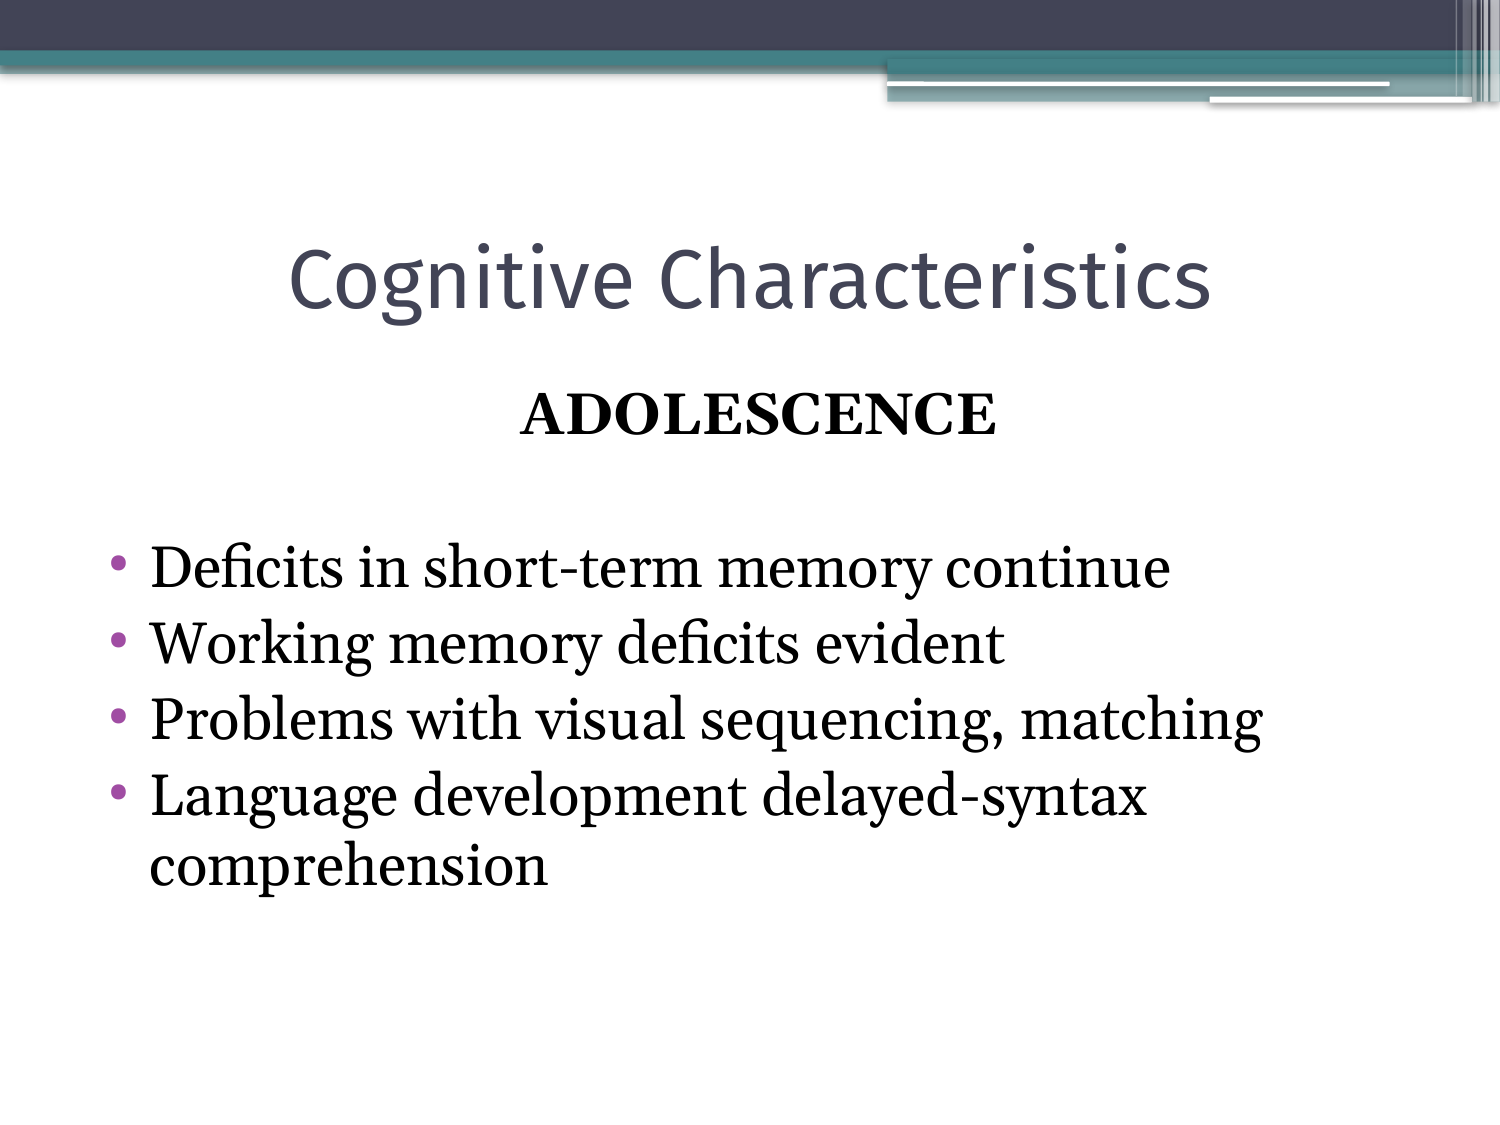

# Cognitive Characteristics
ADOLESCENCE

Deficits in short-term memory continue
Working memory deficits evident
Problems with visual sequencing, matching
Language development delayed-syntax comprehension